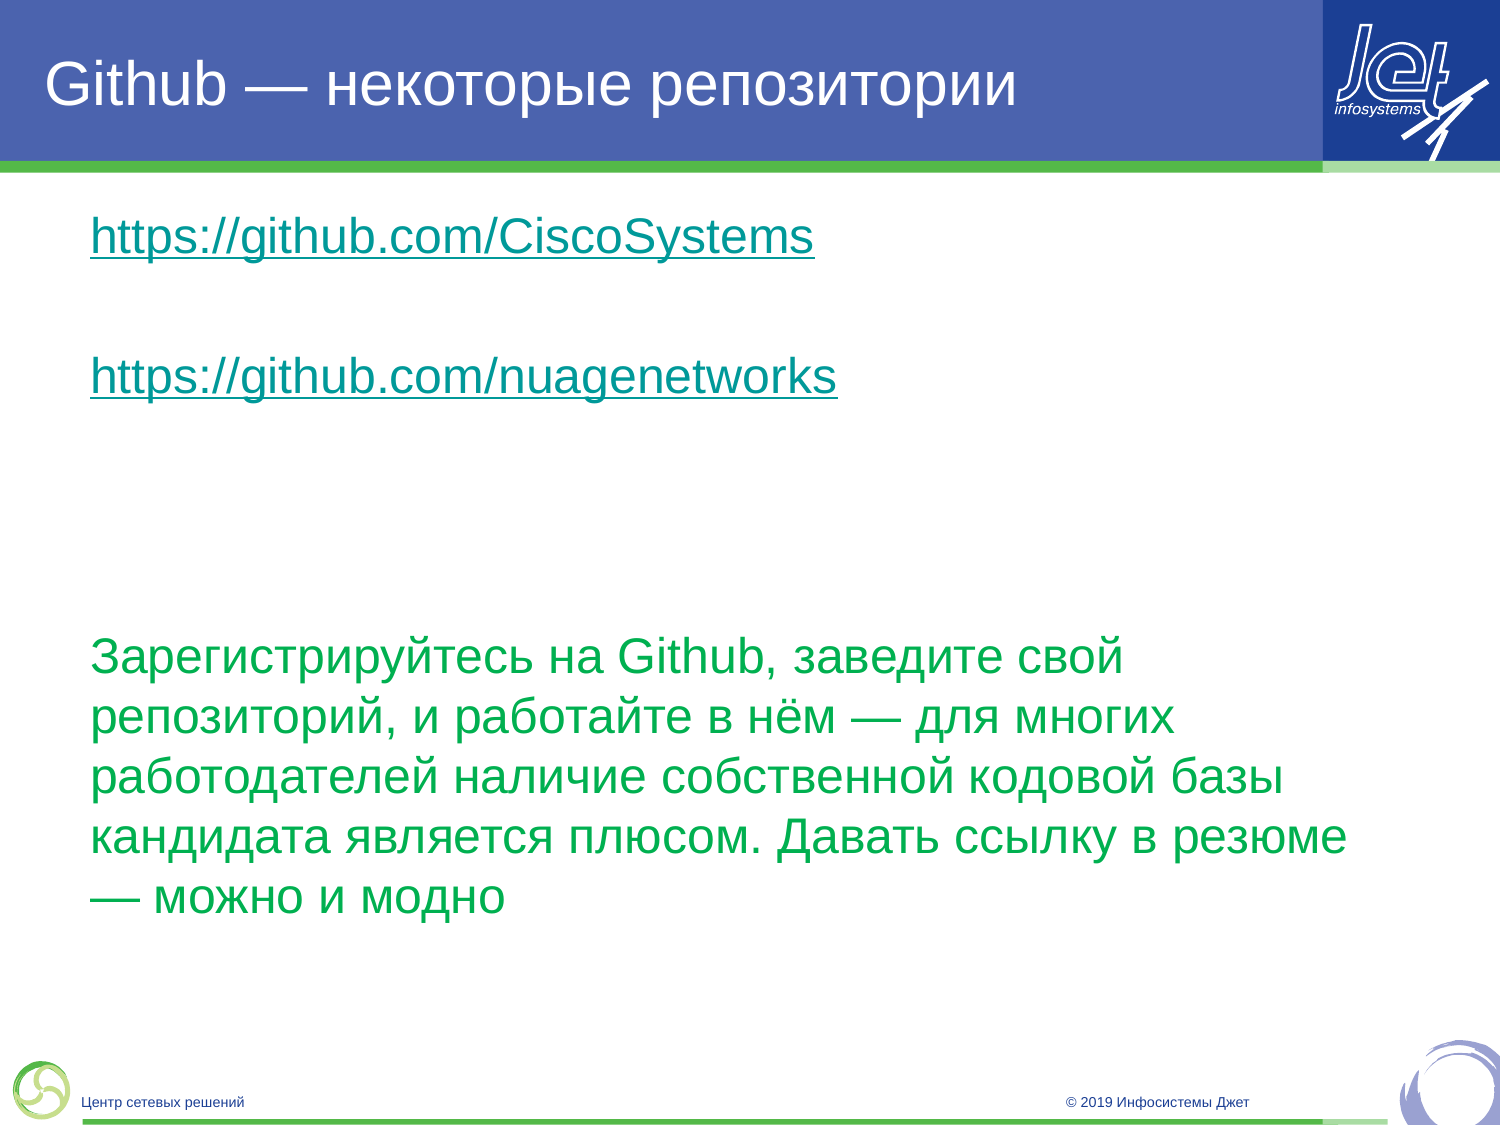

# Github — некоторые репозитории
https://github.com/CiscoSystems

https://github.com/nuagenetworks

Зарегистрируйтесь на Github, заведите свой репозиторий, и работайте в нём — для многих работодателей наличие собственной кодовой базы кандидата является плюсом. Давать ссылку в резюме — можно и модно